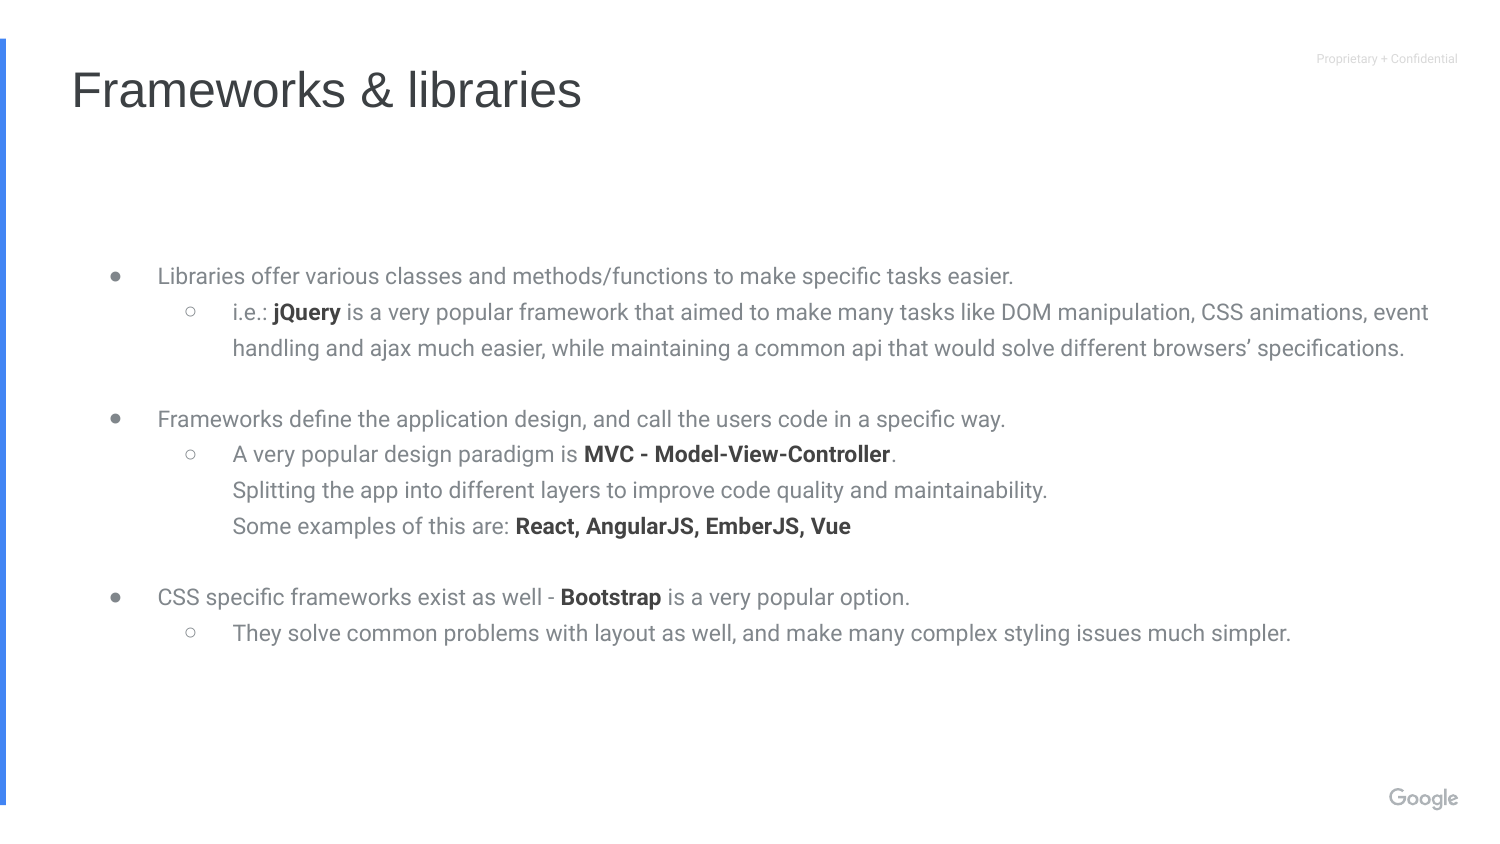

Frameworks & libraries
Libraries offer various classes and methods/functions to make specific tasks easier.
i.e.: jQuery is a very popular framework that aimed to make many tasks like DOM manipulation, CSS animations, event handling and ajax much easier, while maintaining a common api that would solve different browsers’ specifications.
Frameworks define the application design, and call the users code in a specific way.
A very popular design paradigm is MVC - Model-View-Controller.
Splitting the app into different layers to improve code quality and maintainability.
Some examples of this are: React, AngularJS, EmberJS, Vue
CSS specific frameworks exist as well - Bootstrap is a very popular option.
They solve common problems with layout as well, and make many complex styling issues much simpler.